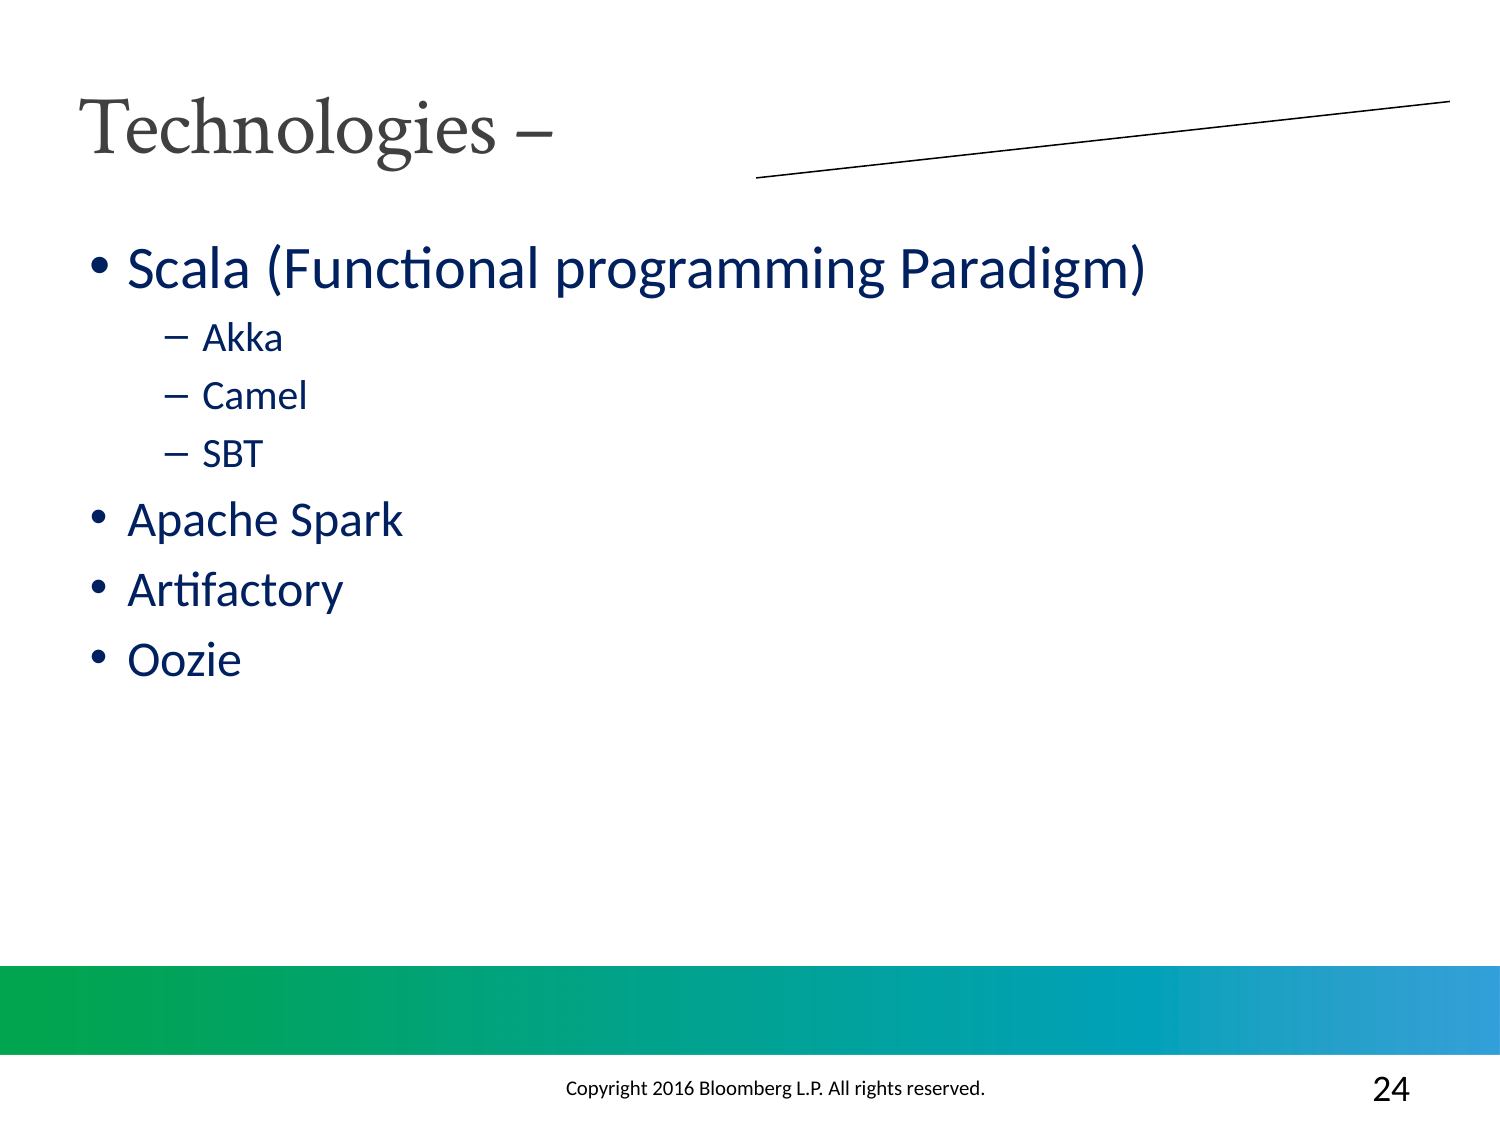

Technologies –
Scala (Functional programming Paradigm)
Akka
Camel
SBT
Apache Spark
Artifactory
Oozie

24
Copyright 2016 Bloomberg L.P. All rights reserved.